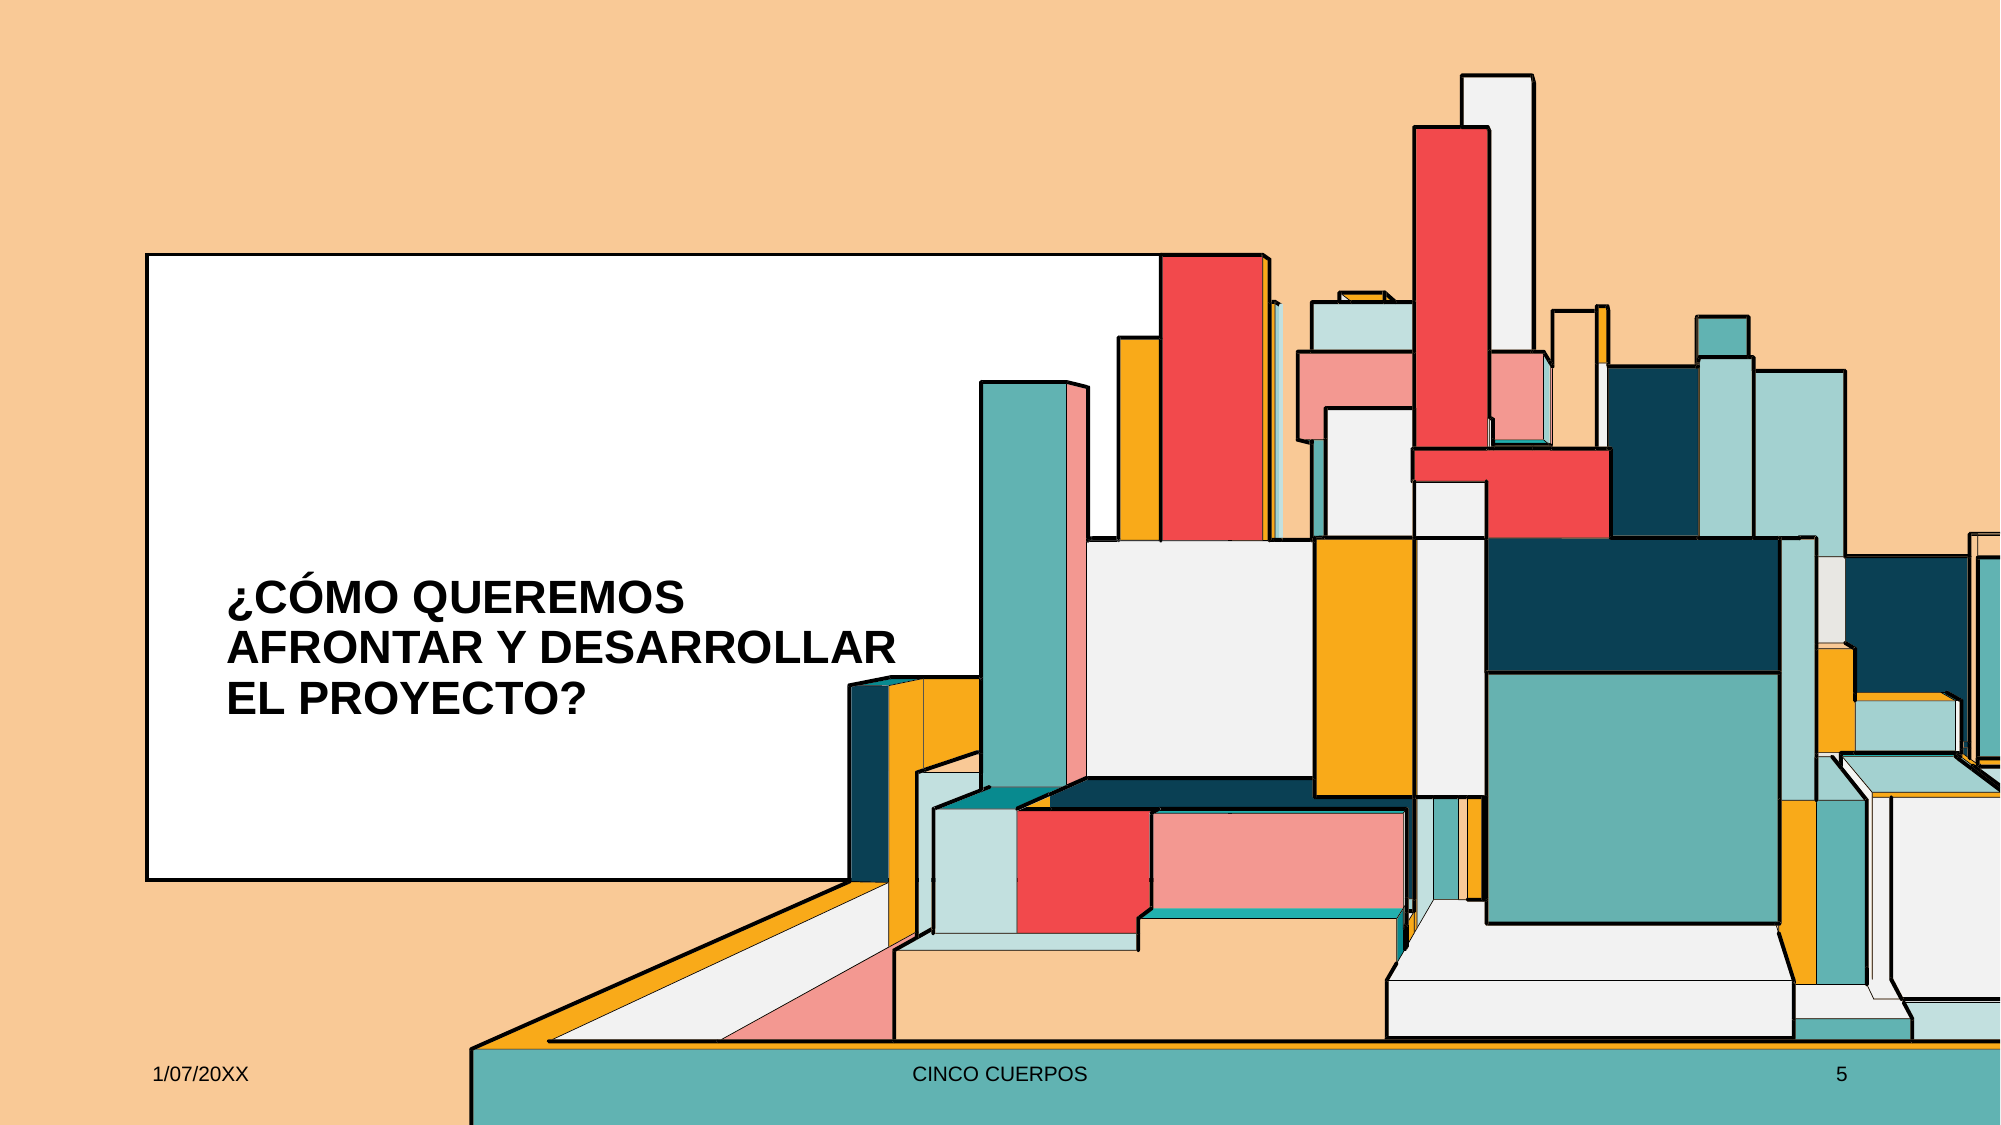

# ¿Cómo QUEREMOS AFRONTAR Y DESARROLLAR EL PROYECTO?
1/07/20XX
CINCO CUERPOS
5